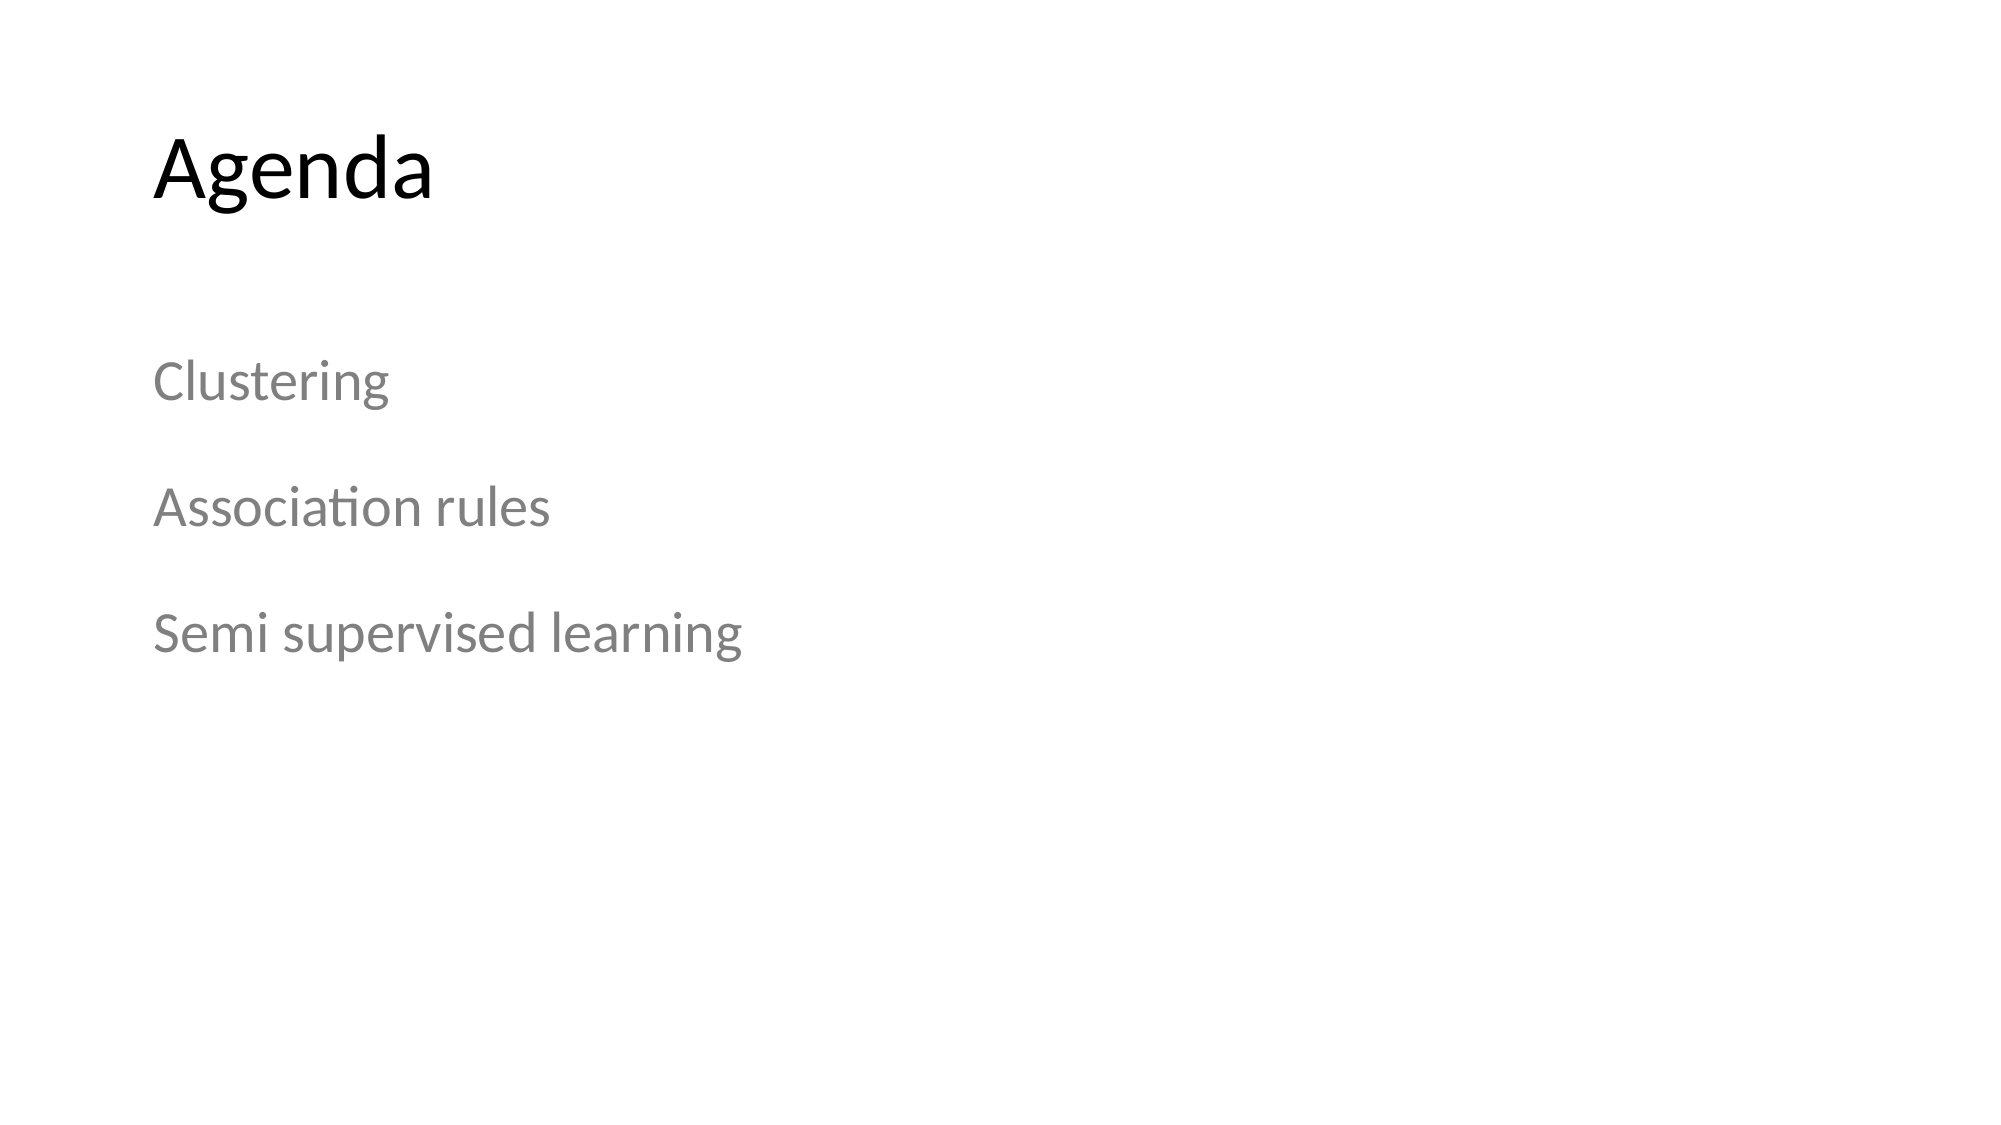

# Agenda
Clustering
Association rules
Semi supervised learning